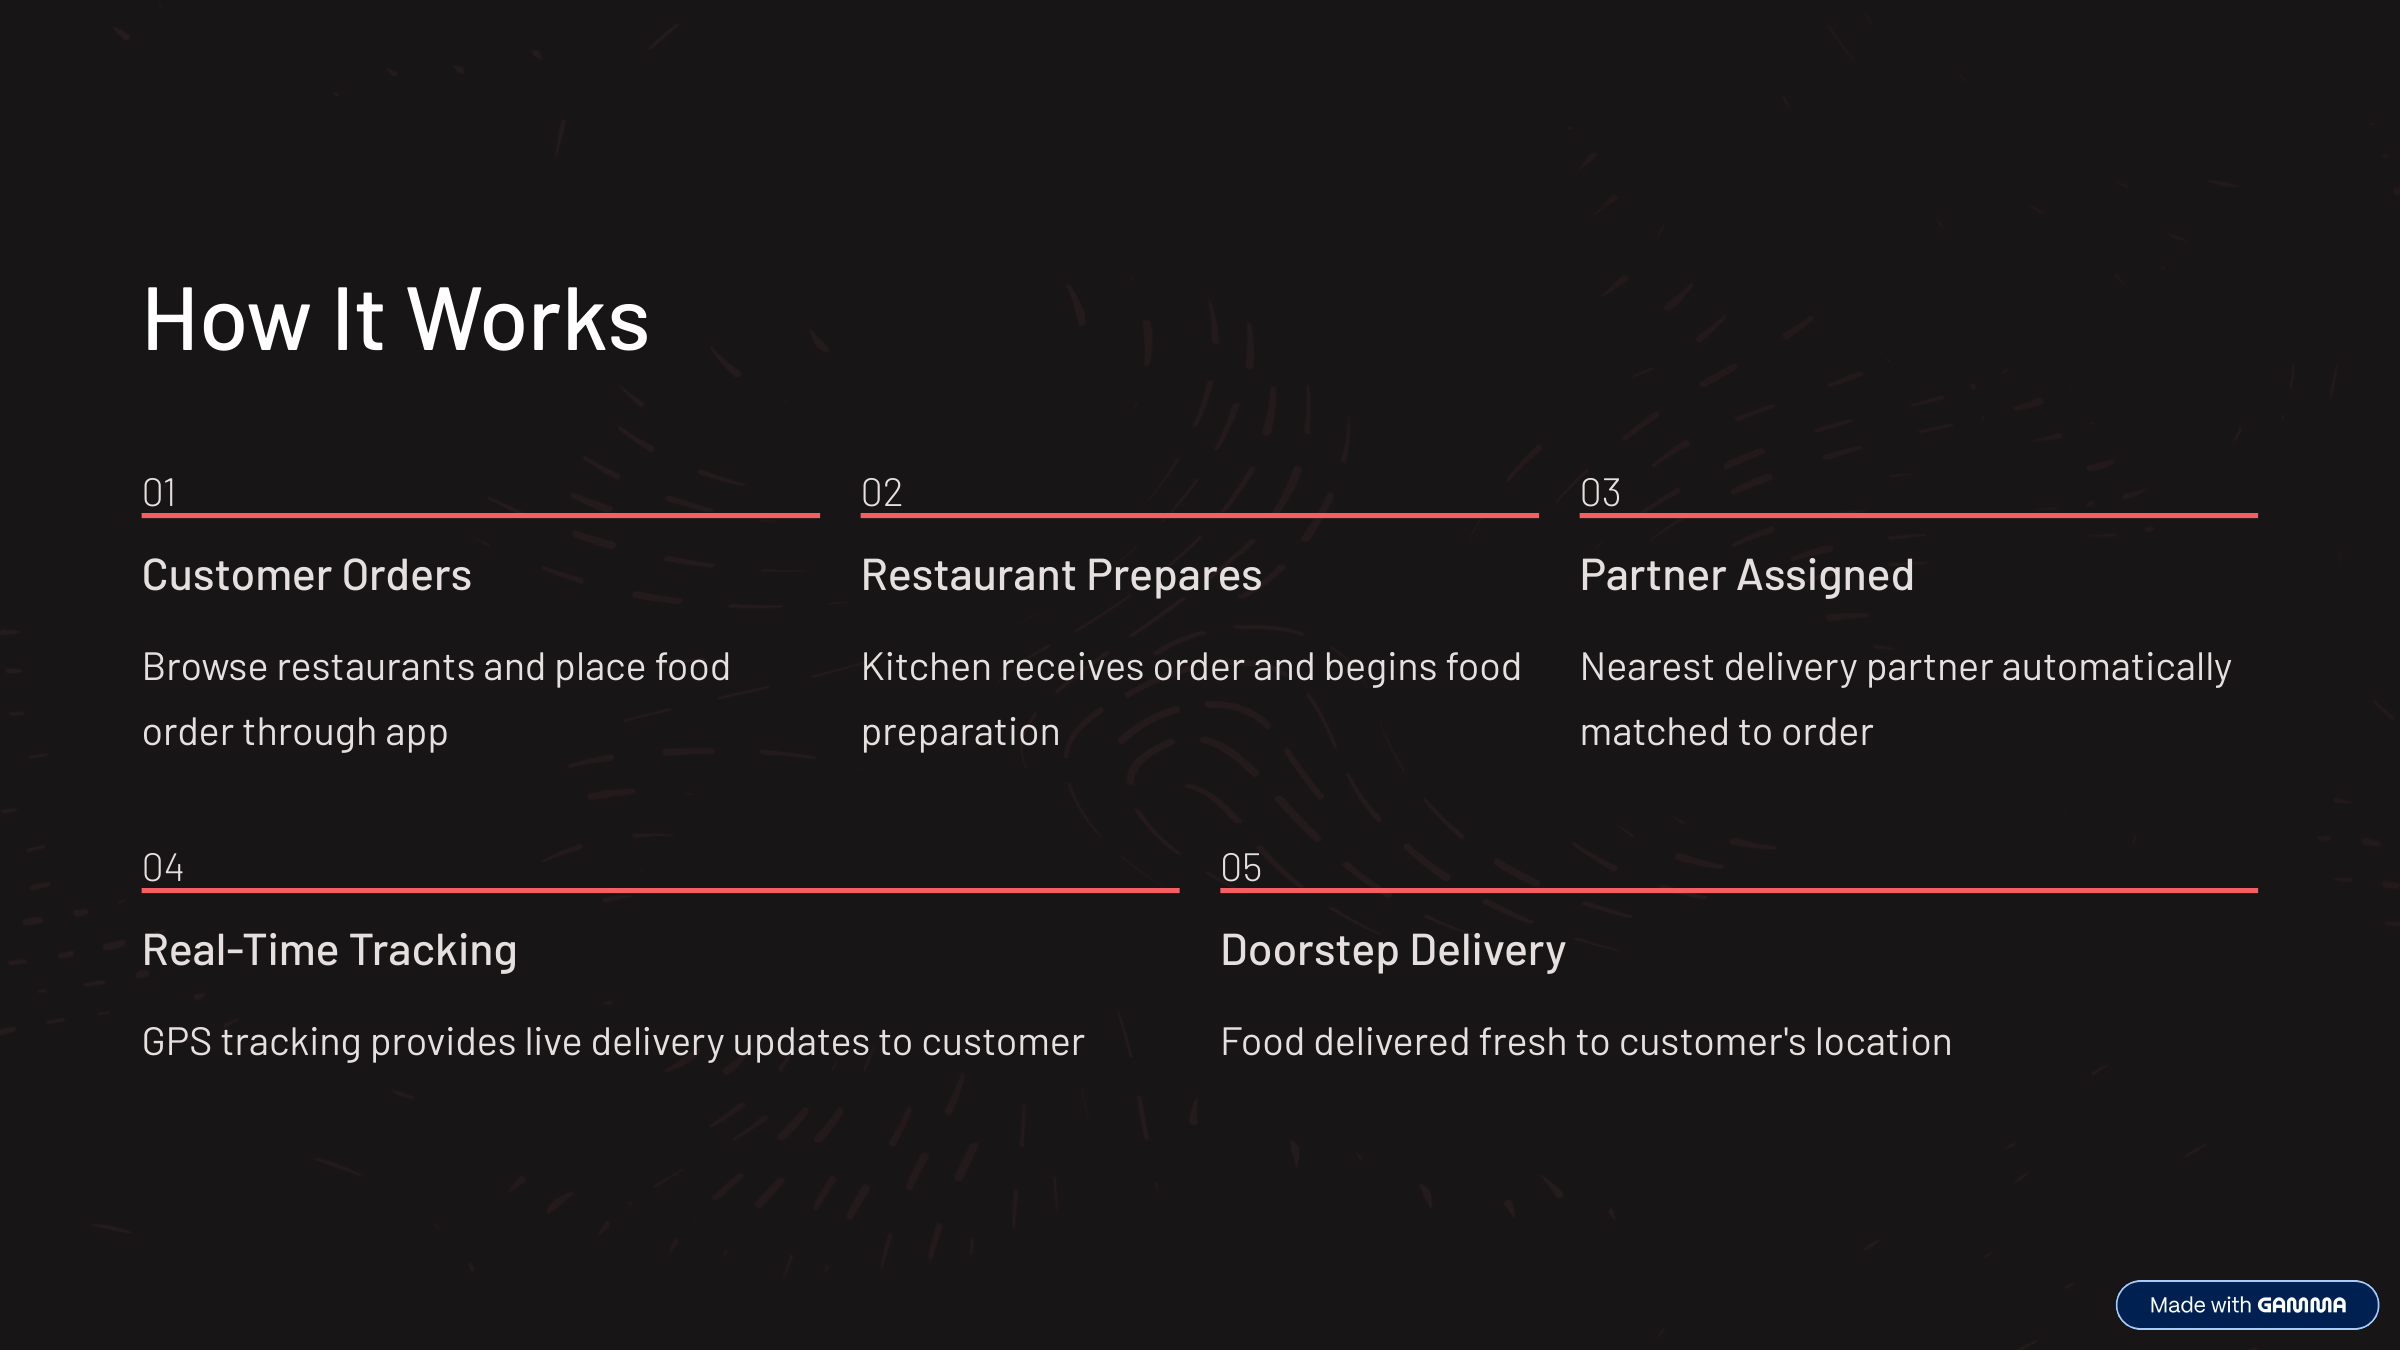

How It Works
01
02
03

Customer Orders
Restaurant Prepares
Partner Assigned
Browse restaurants and place food order through app
Kitchen receives order and begins food preparation
Nearest delivery partner automatically matched to order
04
05

Real-Time Tracking
Doorstep Delivery
GPS tracking provides live delivery updates to customer
Food delivered fresh to customer's location